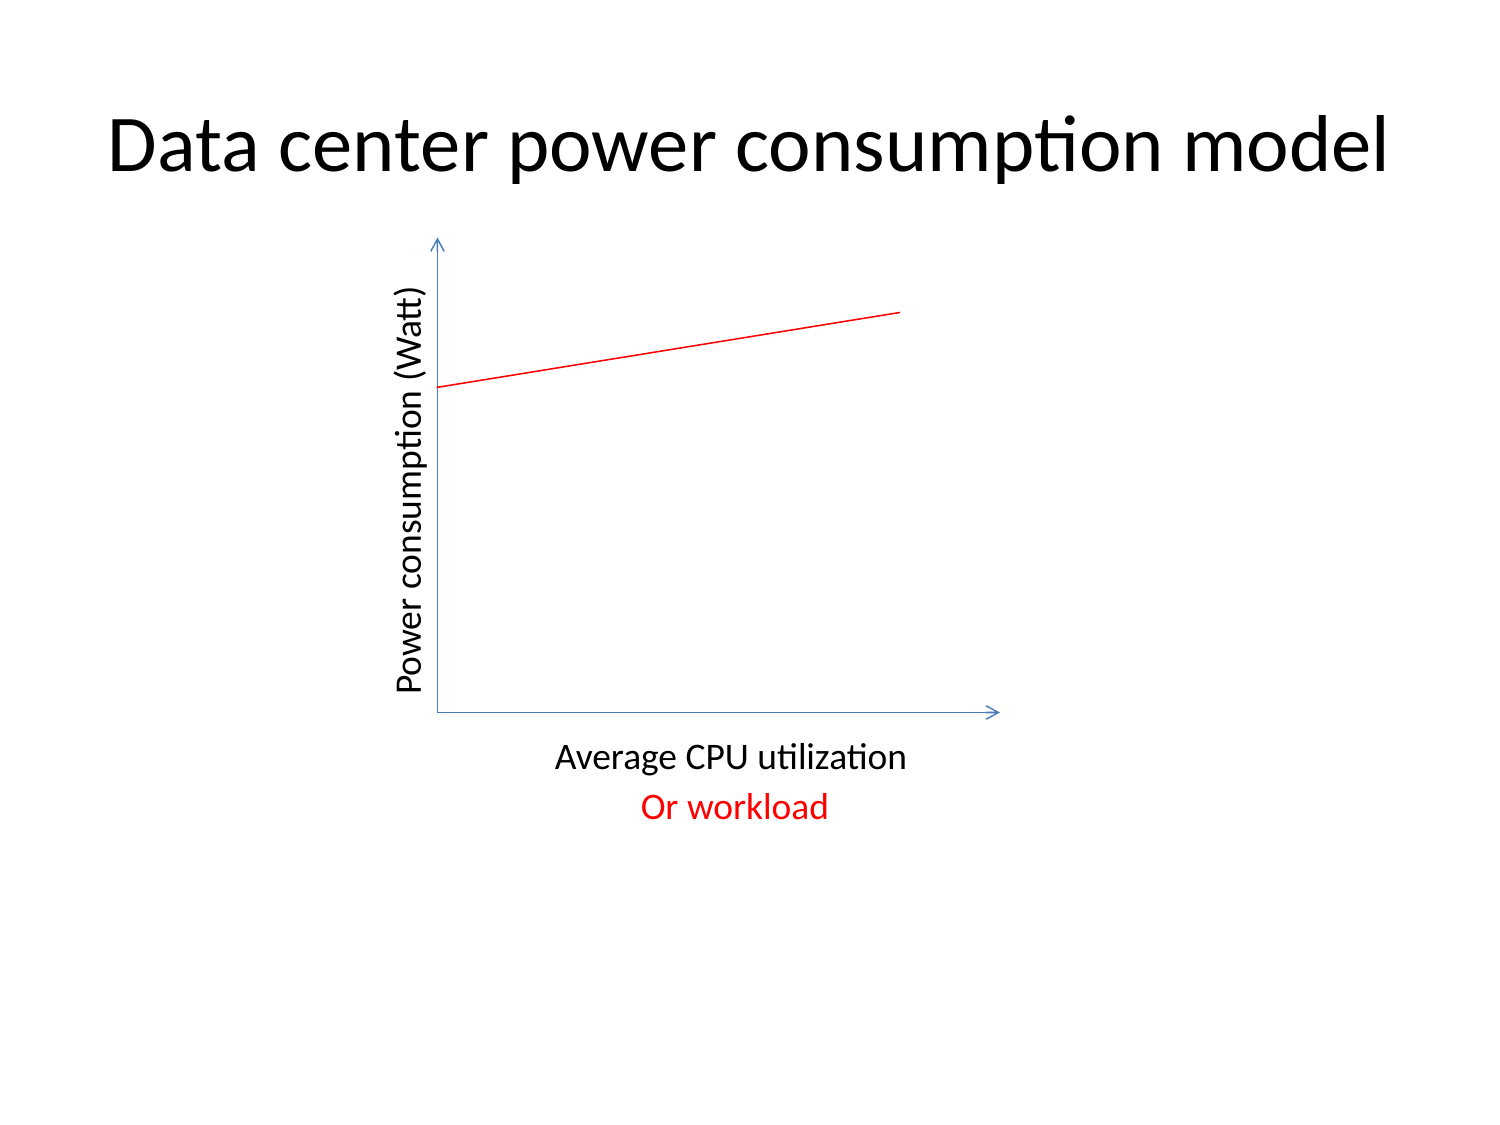

# Data center power consumption model
Power consumption (Watt)
Average CPU utilization
Or workload